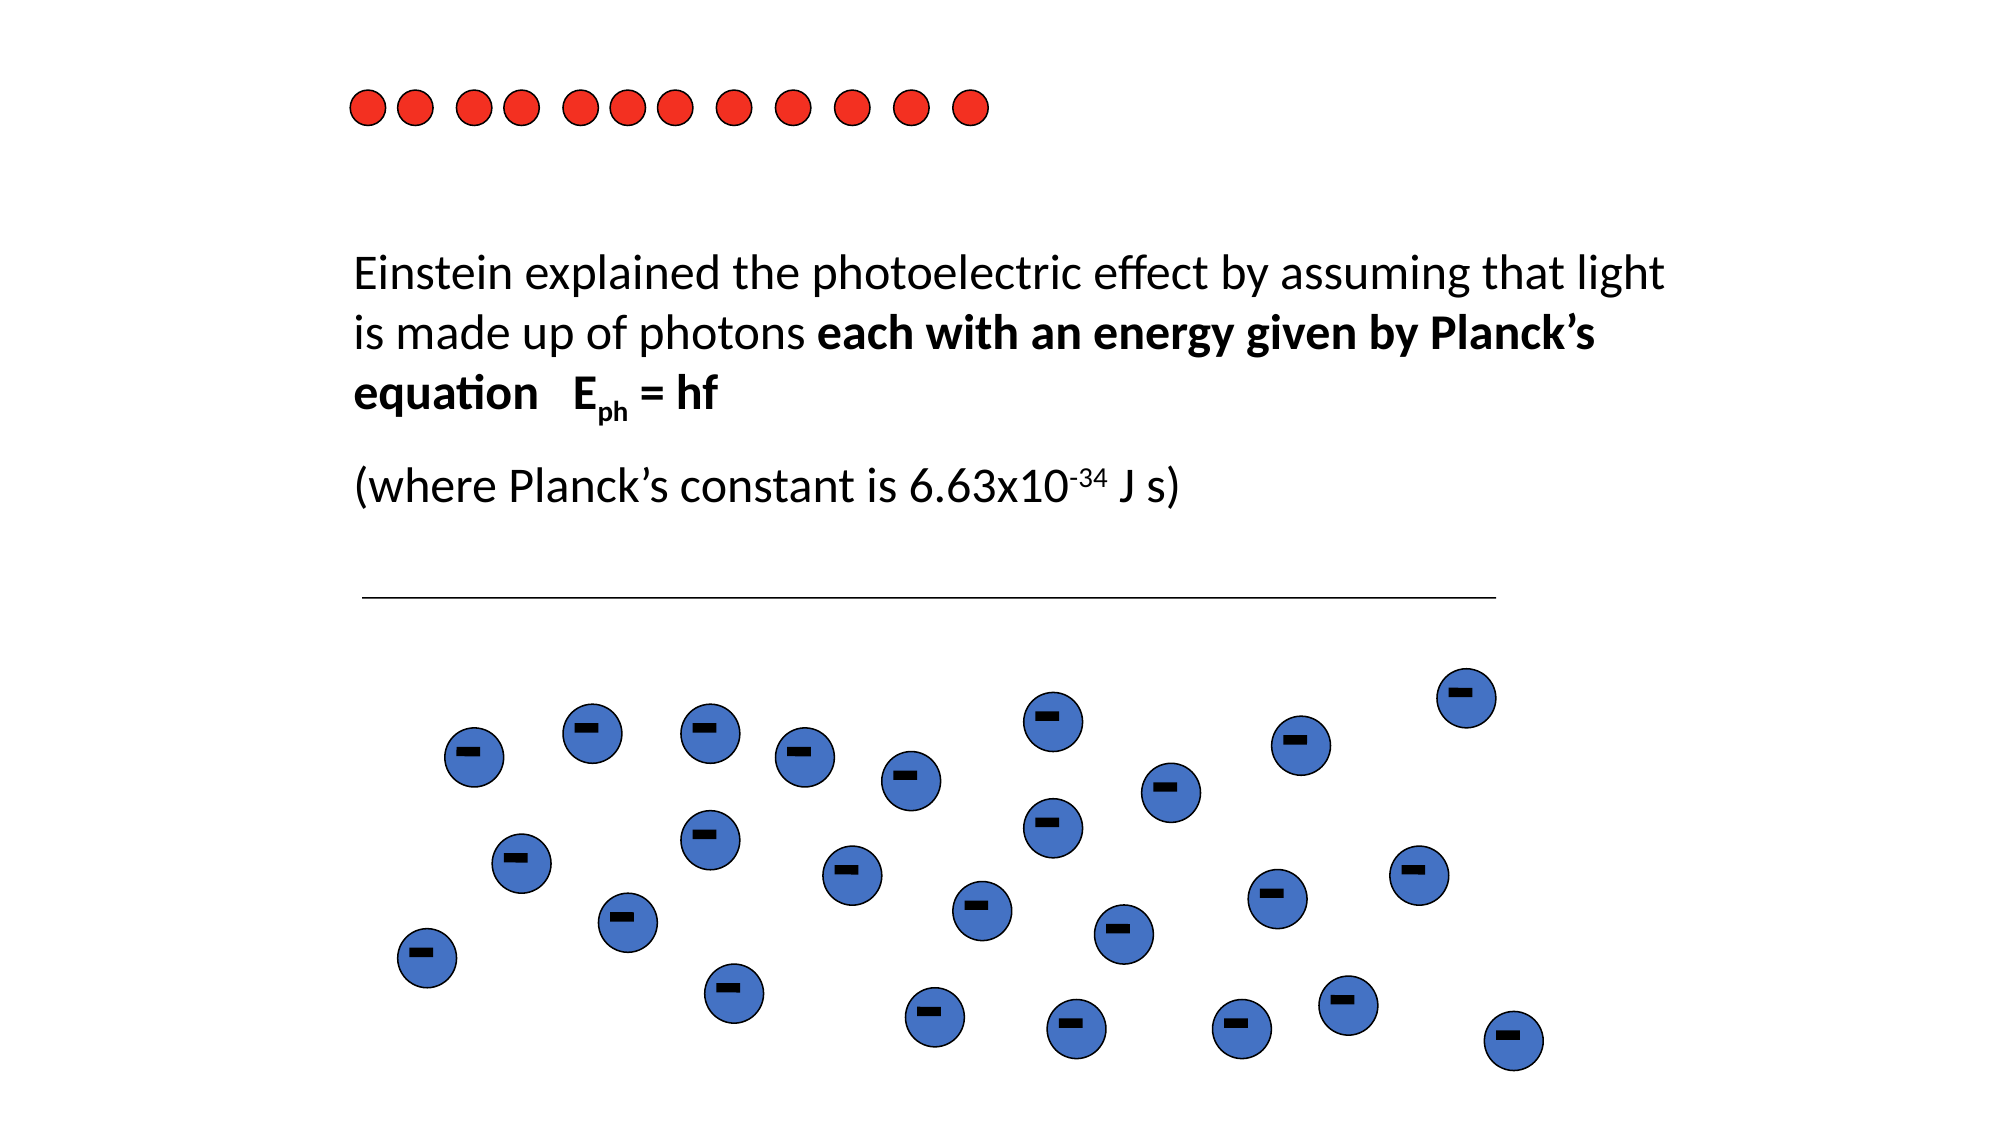

Einstein explained the photoelectric effect by assuming that light is made up of photons each with an energy given by Planck’s equation   Eph = hf
(where Planck’s constant is 6.63x10-34 J s)